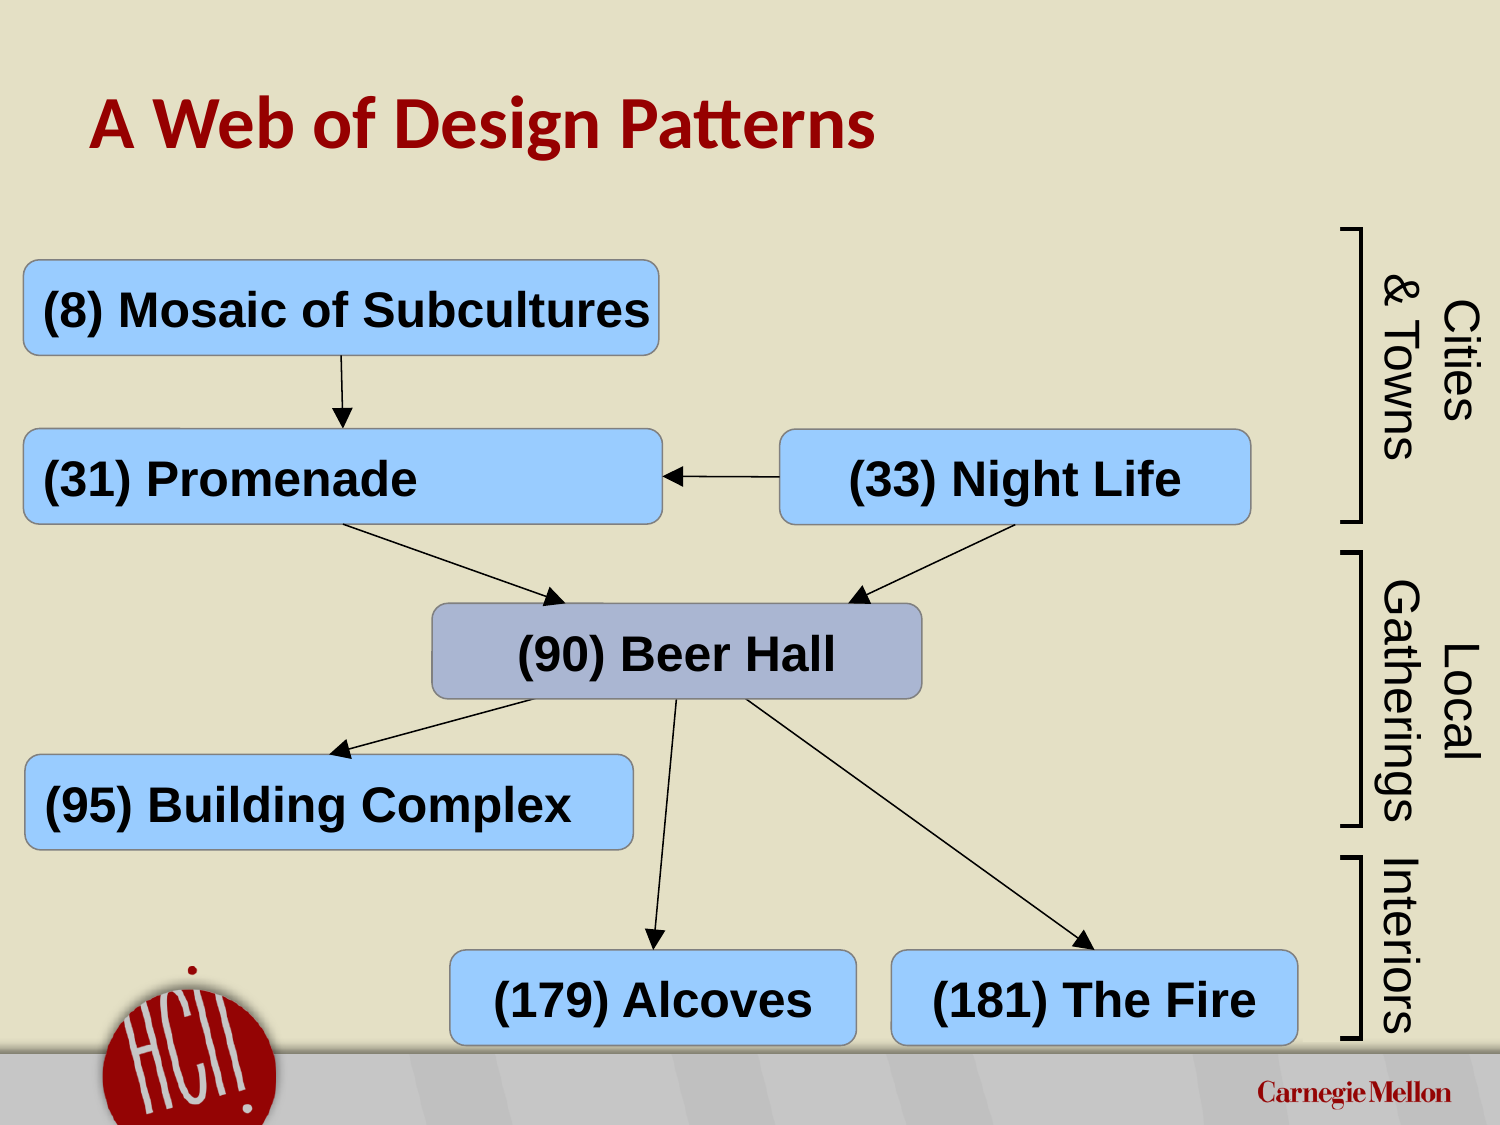

A Web of Design Patterns

(8) Mosaic of Subcultures

Cities
& Towns
(31) Promenade
(33) Night Life

(90) Beer Hall

Local
Gatherings

(95) Building Complex

Interiors
(179) Alcoves
(181) The Fire